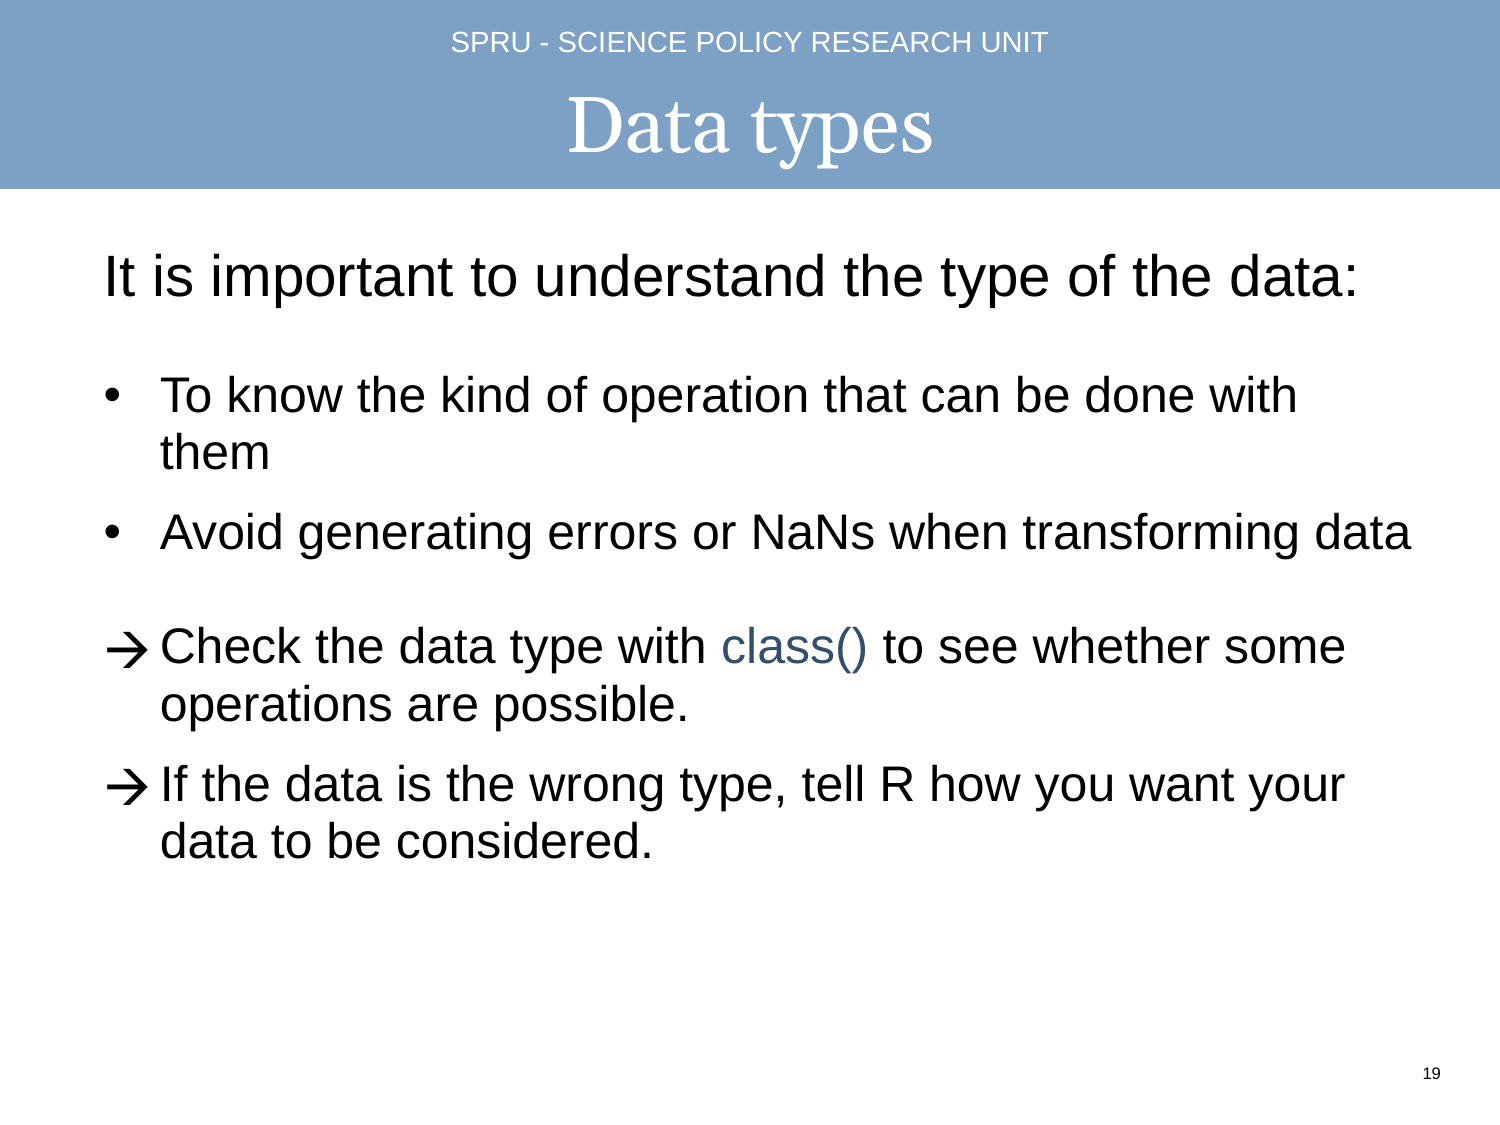

# Data types
It is important to understand the type of the data:

To know the kind of operation that can be done with them

Avoid generating errors or NaNs when transforming data

Check the data type with class() to see whether some operations are possible.

If the data is the wrong type, tell R how you want your data to be considered.